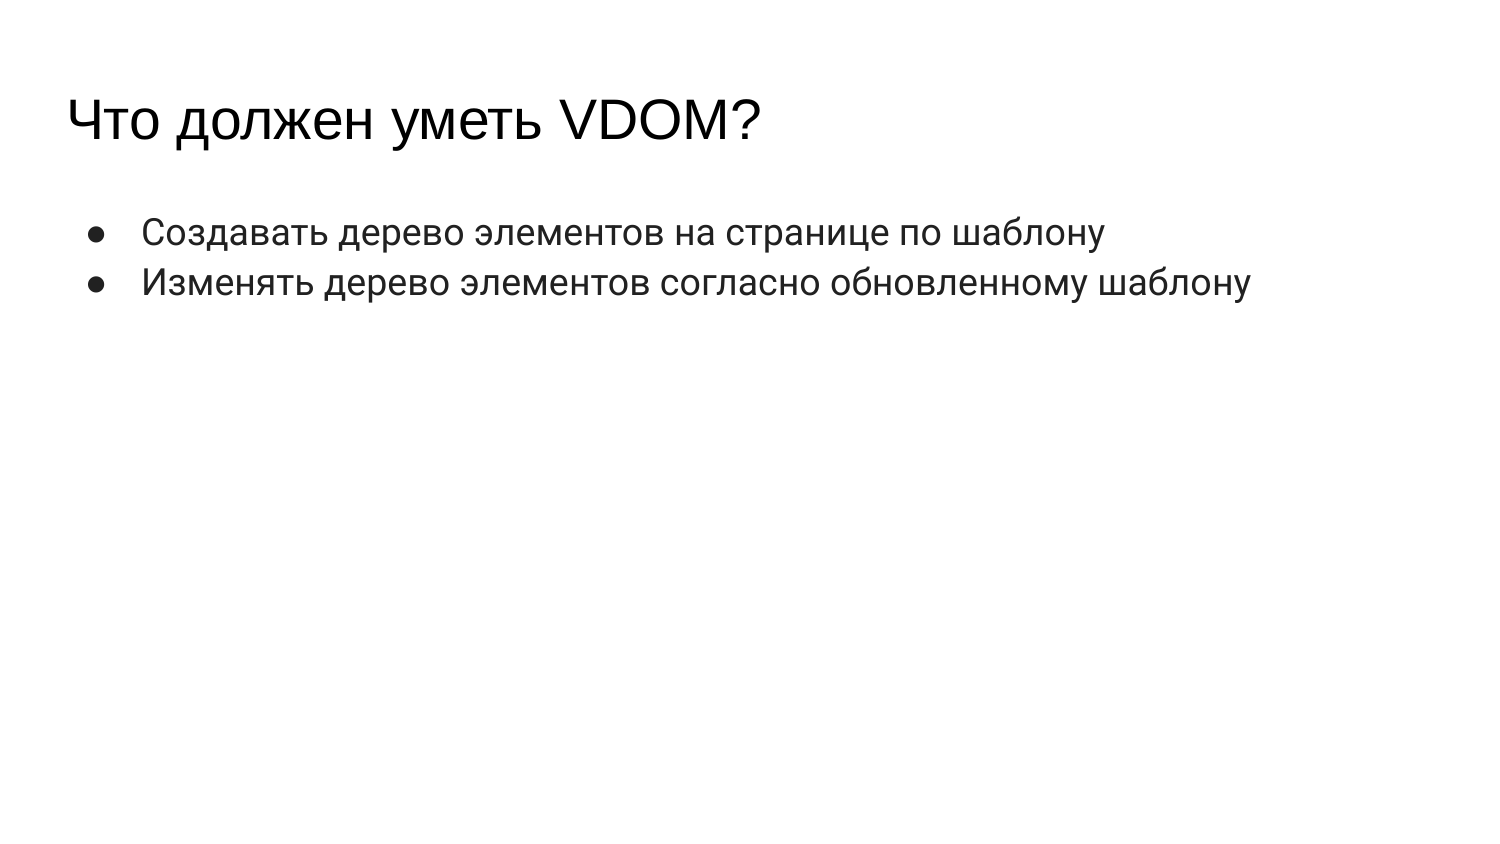

# Что должен уметь VDOM?
Создавать дерево элементов на странице по шаблону
Изменять дерево элементов согласно обновленному шаблону